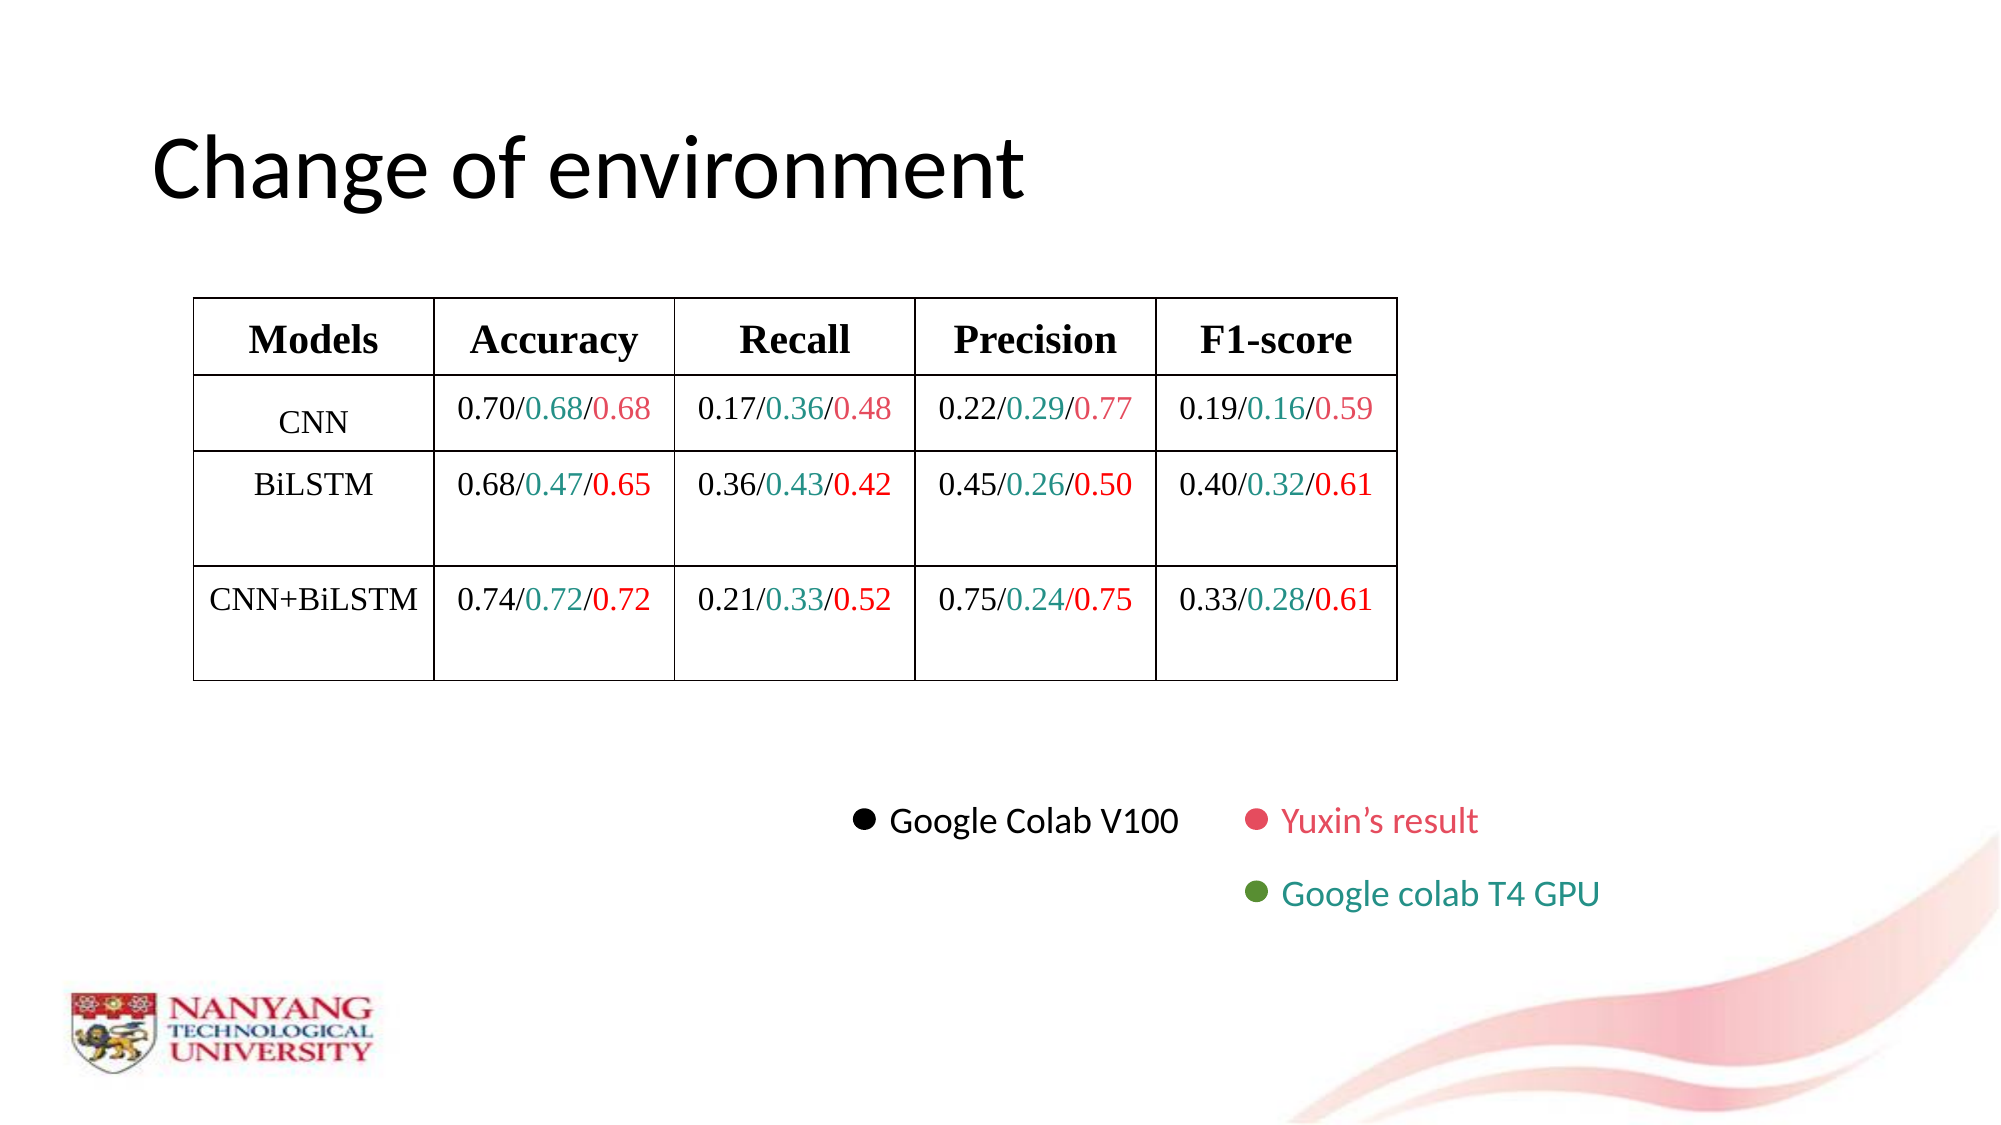

# Change of environment
| Models | Accuracy | Recall | Precision | F1-score |
| --- | --- | --- | --- | --- |
| CNN | 0.70/0.68/0.68 | 0.17/0.36/0.48 | 0.22/0.29/0.77 | 0.19/0.16/0.59 |
| BiLSTM | 0.68/0.47/0.65 | 0.36/0.43/0.42 | 0.45/0.26/0.50 | 0.40/0.32/0.61 |
| CNN+BiLSTM | 0.74/0.72/0.72 | 0.21/0.33/0.52 | 0.75/0.24/0.75 | 0.33/0.28/0.61 |
Google Colab V100
Yuxin’s result

Google colab T4 GPU

17